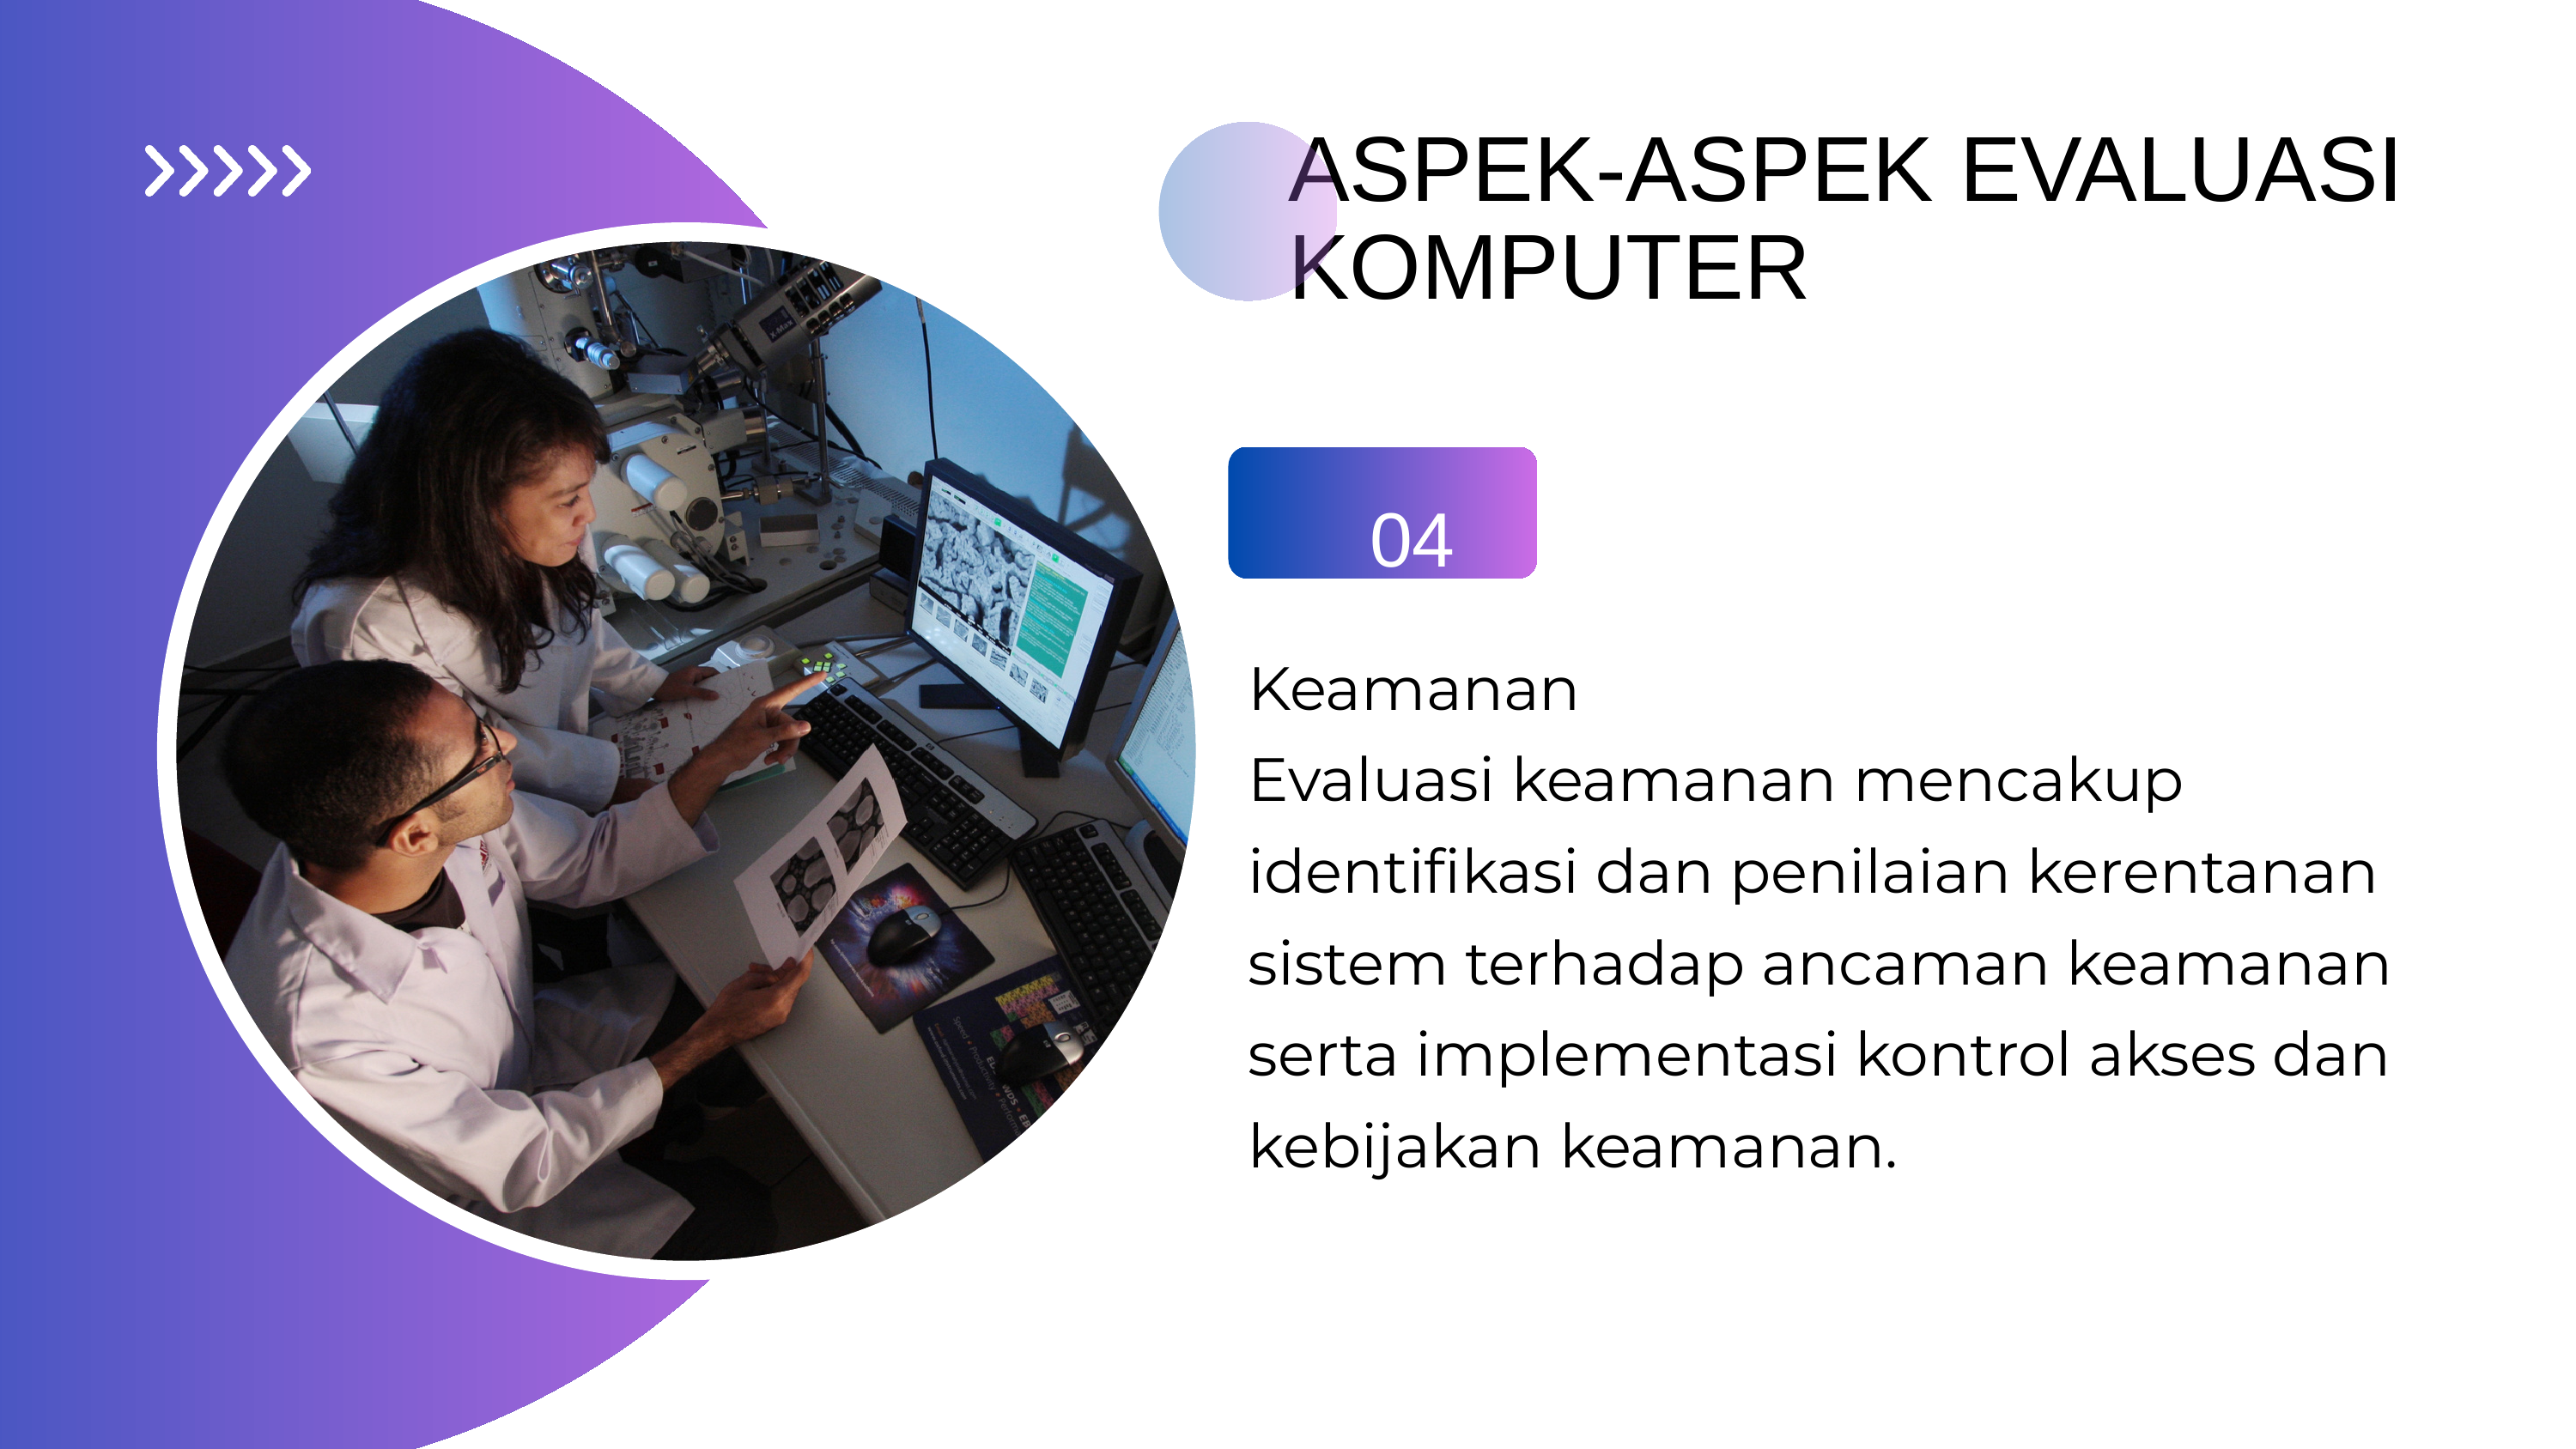

ASPEK-ASPEK EVALUASI KOMPUTER

04
Keamanan
Evaluasi keamanan mencakup identifikasi dan penilaian kerentanan sistem terhadap ancaman keamanan serta implementasi kontrol akses dan kebijakan keamanan.

01
02
03